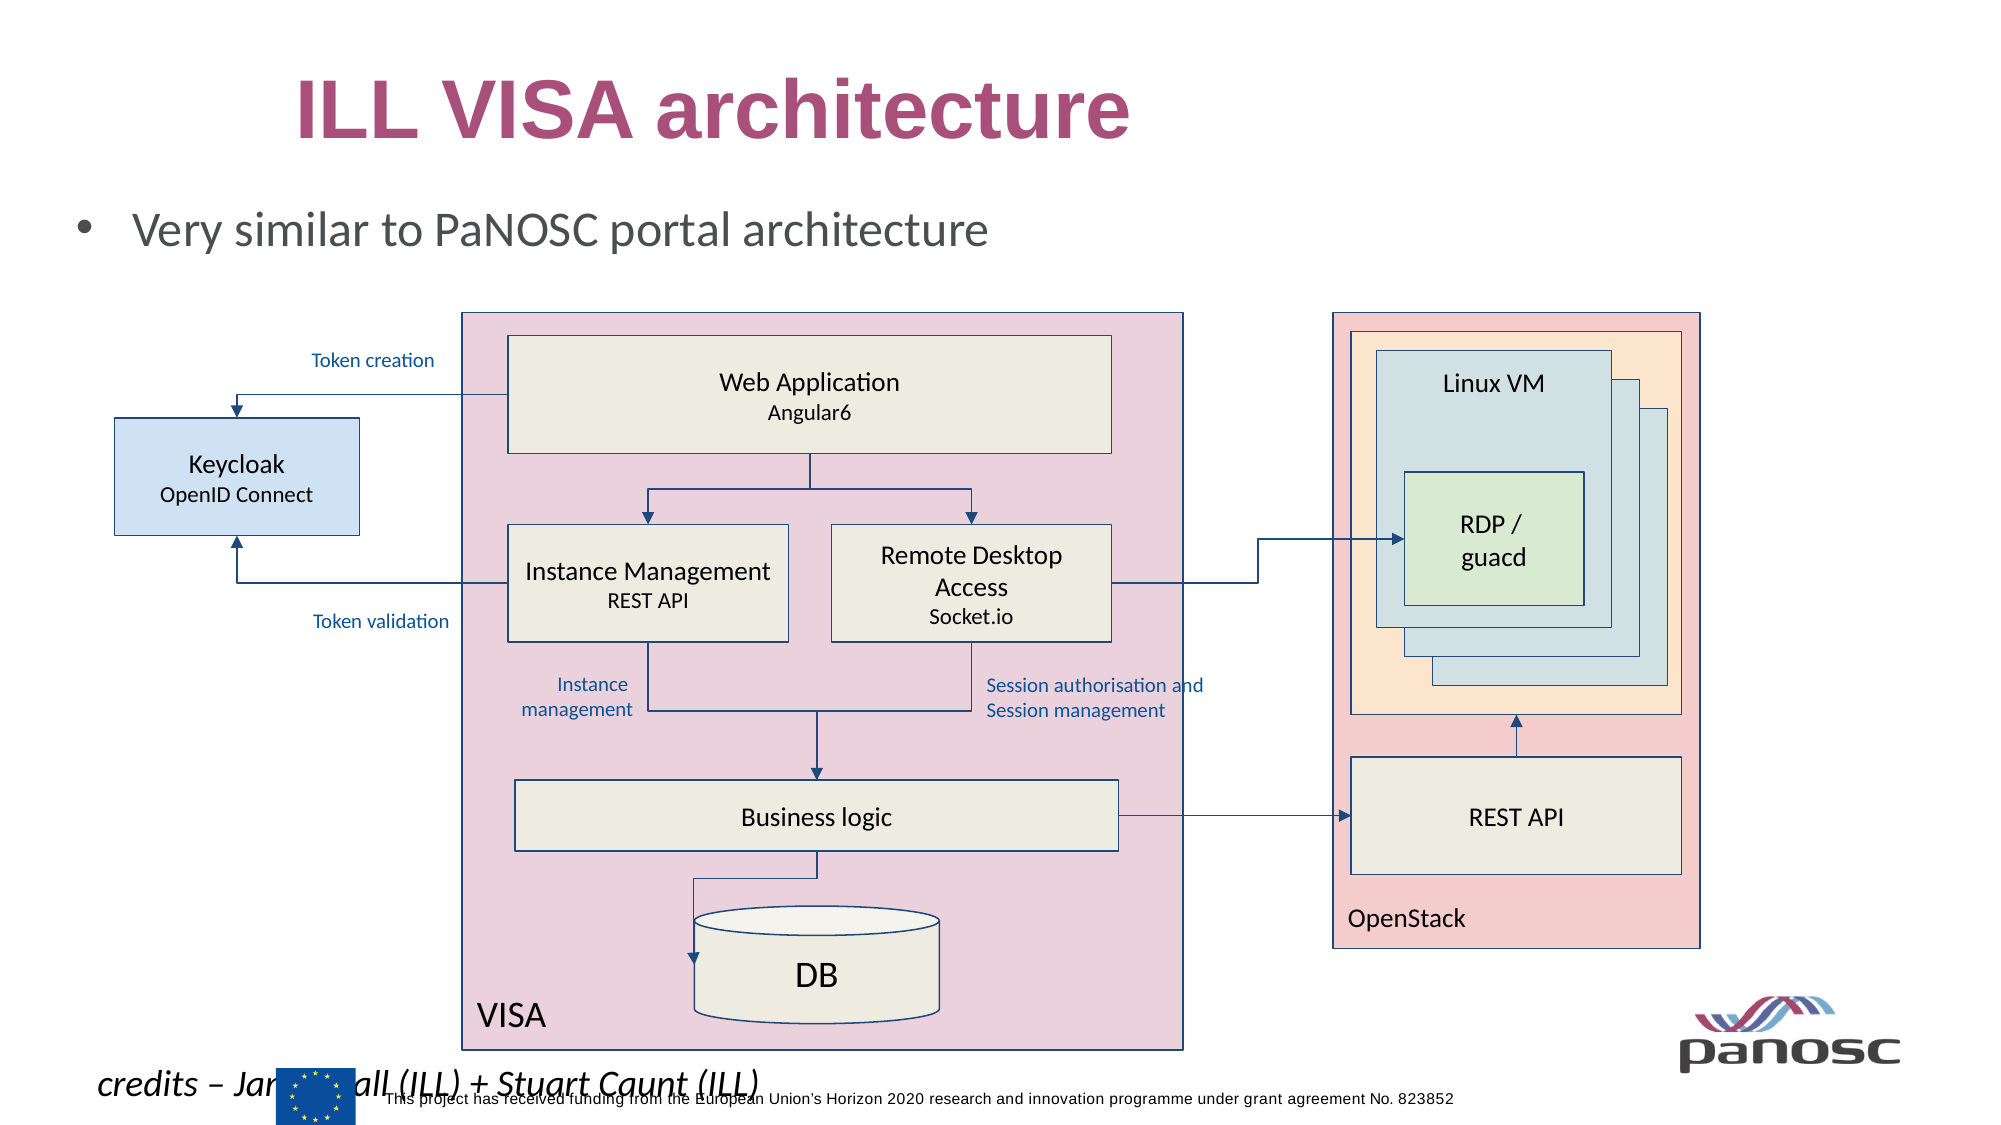

# ILL VISA architecture
Very similar to PaNOSC portal architecture
VISA
OpenStack
Token creation

Web Application
Angular6
Linux VM
Linux VM
Linux VM
Keycloak
OpenID Connect
RDP /
guacd
Instance Management
REST API
Remote Desktop Access
Socket.io
Token validation
Instance
management
Session authorisation and
Session management
REST API
Business logic
DB
credits – Jamie Hall (ILL) + Stuart Caunt (ILL)

This project has received funding from the European Union’s Horizon 2020 research and innovation programme under grant agreement No. 823852